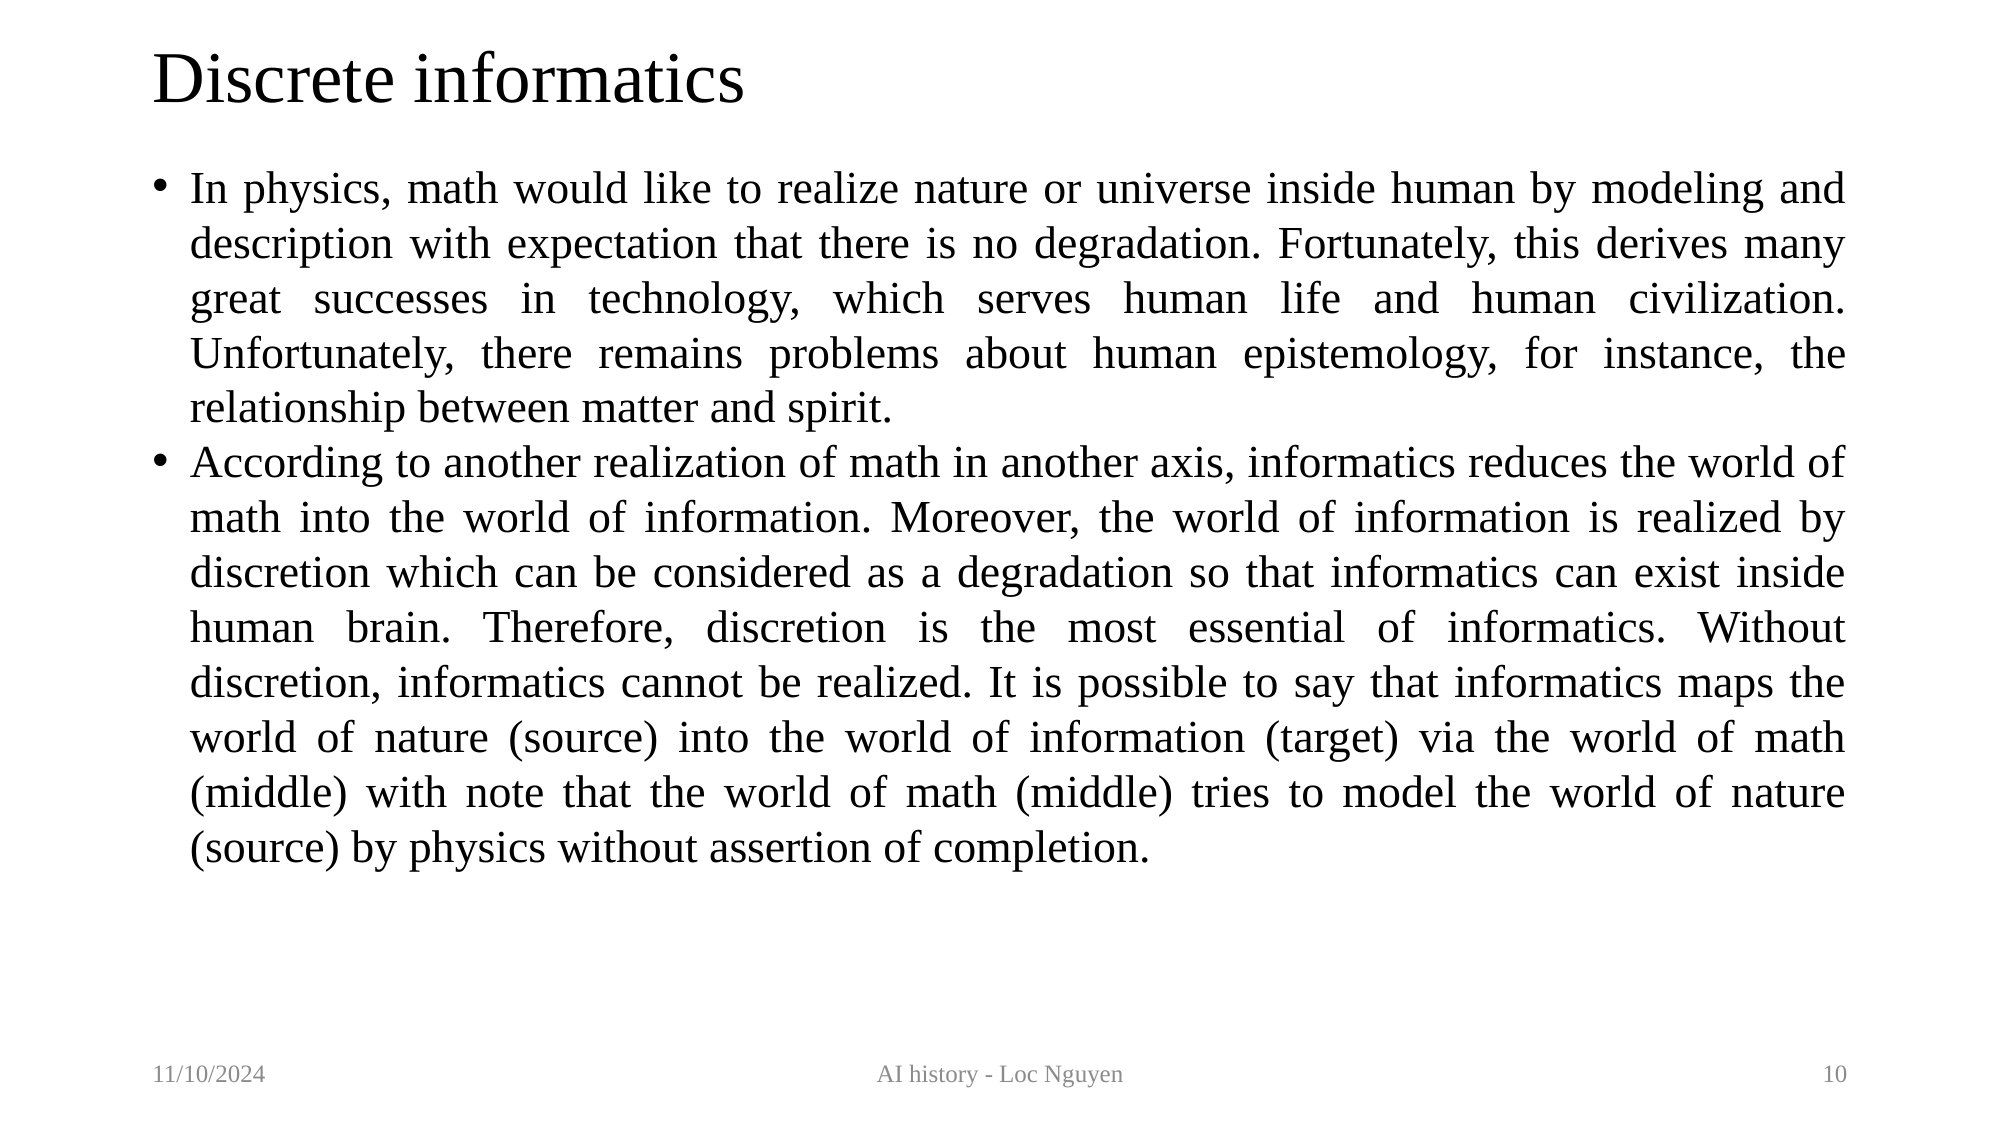

# Discrete informatics
In physics, math would like to realize nature or universe inside human by modeling and description with expectation that there is no degradation. Fortunately, this derives many great successes in technology, which serves human life and human civilization. Unfortunately, there remains problems about human epistemology, for instance, the relationship between matter and spirit.
According to another realization of math in another axis, informatics reduces the world of math into the world of information. Moreover, the world of information is realized by discretion which can be considered as a degradation so that informatics can exist inside human brain. Therefore, discretion is the most essential of informatics. Without discretion, informatics cannot be realized. It is possible to say that informatics maps the world of nature (source) into the world of information (target) via the world of math (middle) with note that the world of math (middle) tries to model the world of nature (source) by physics without assertion of completion.
11/10/2024
AI history - Loc Nguyen
10